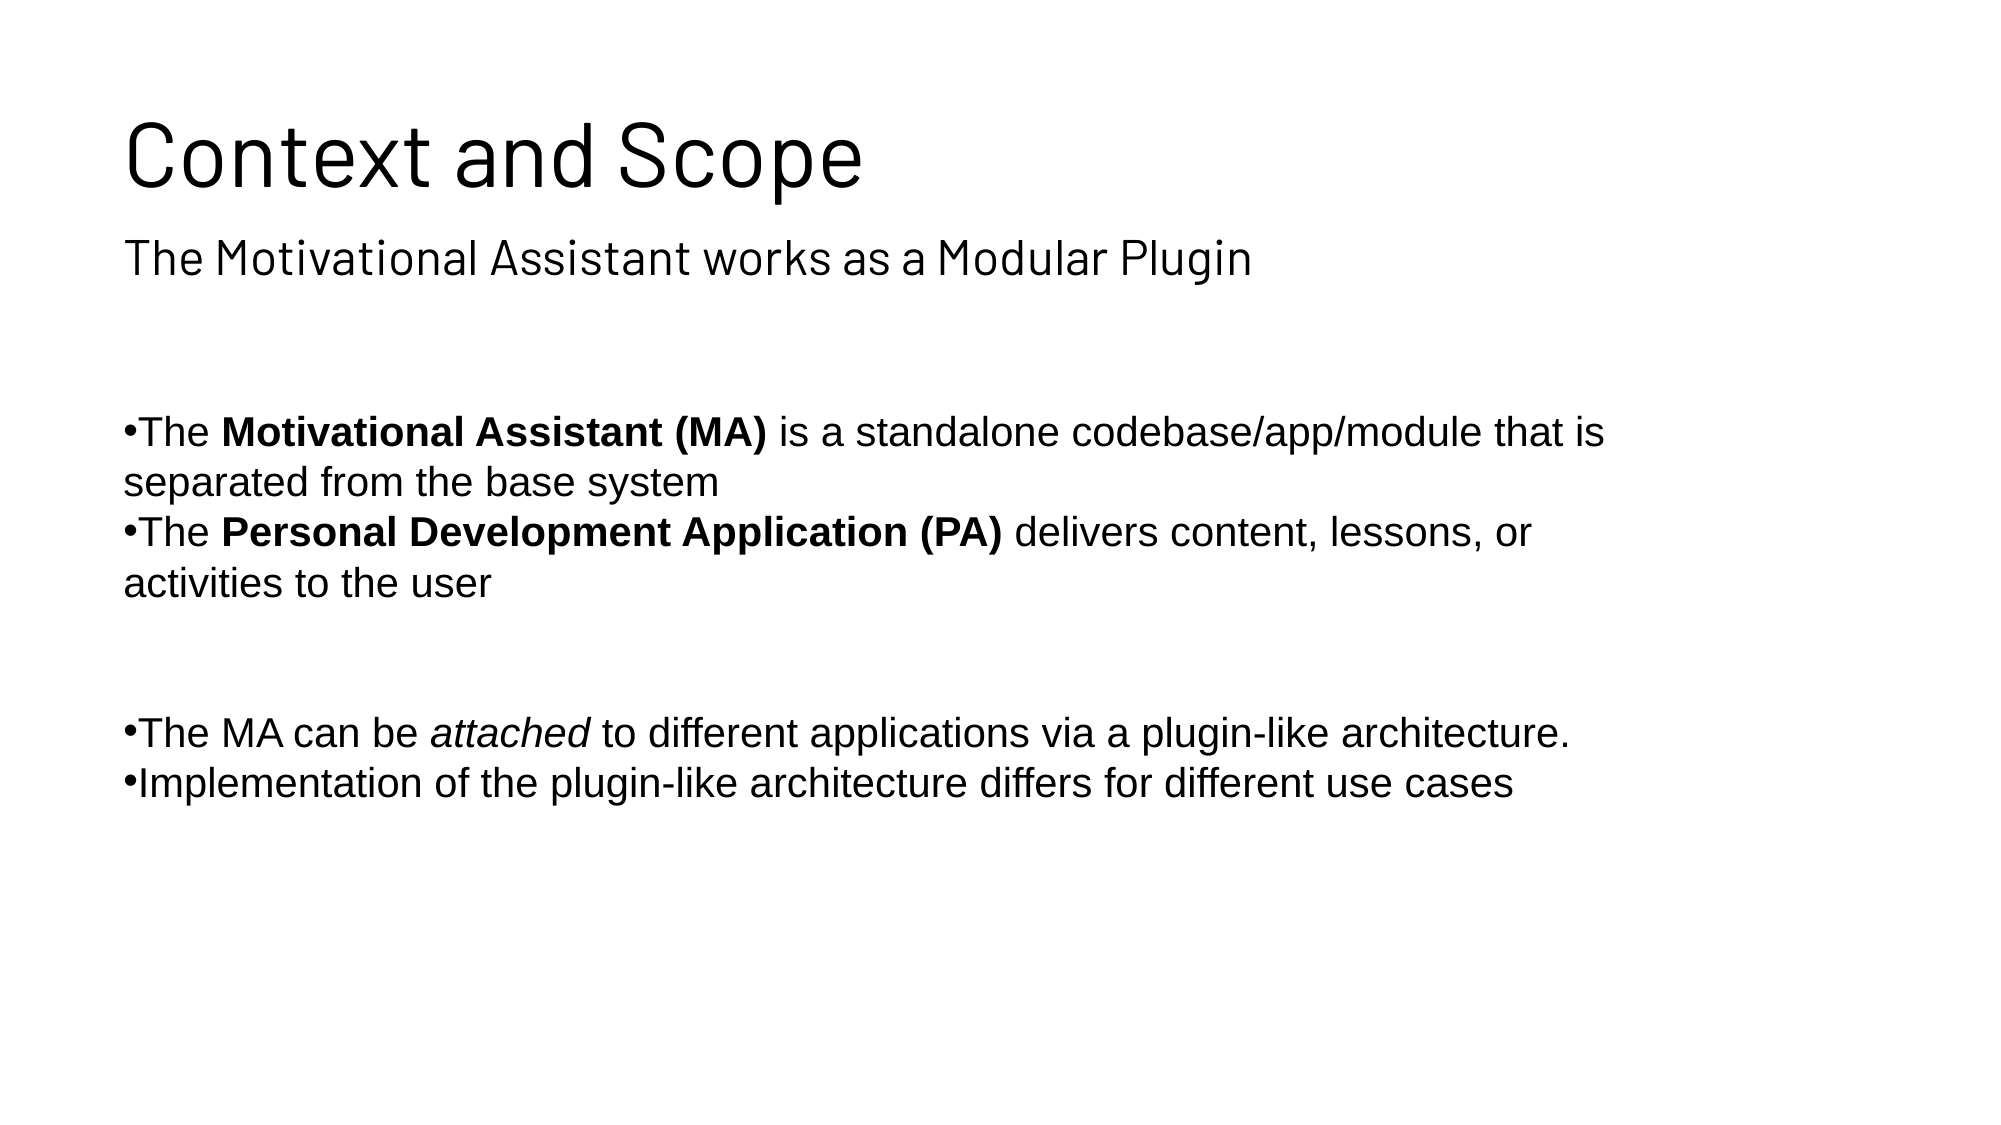

# Context and Scope
The Motivational Assistant works as a Modular Plugin

The Motivational Assistant (MA) is a standalone codebase/app/module that is separated from the base system
The Personal Development Application (PA) delivers content, lessons, or activities to the user

The MA can be attached to different applications via a plugin-like architecture.
Implementation of the plugin-like architecture differs for different use cases